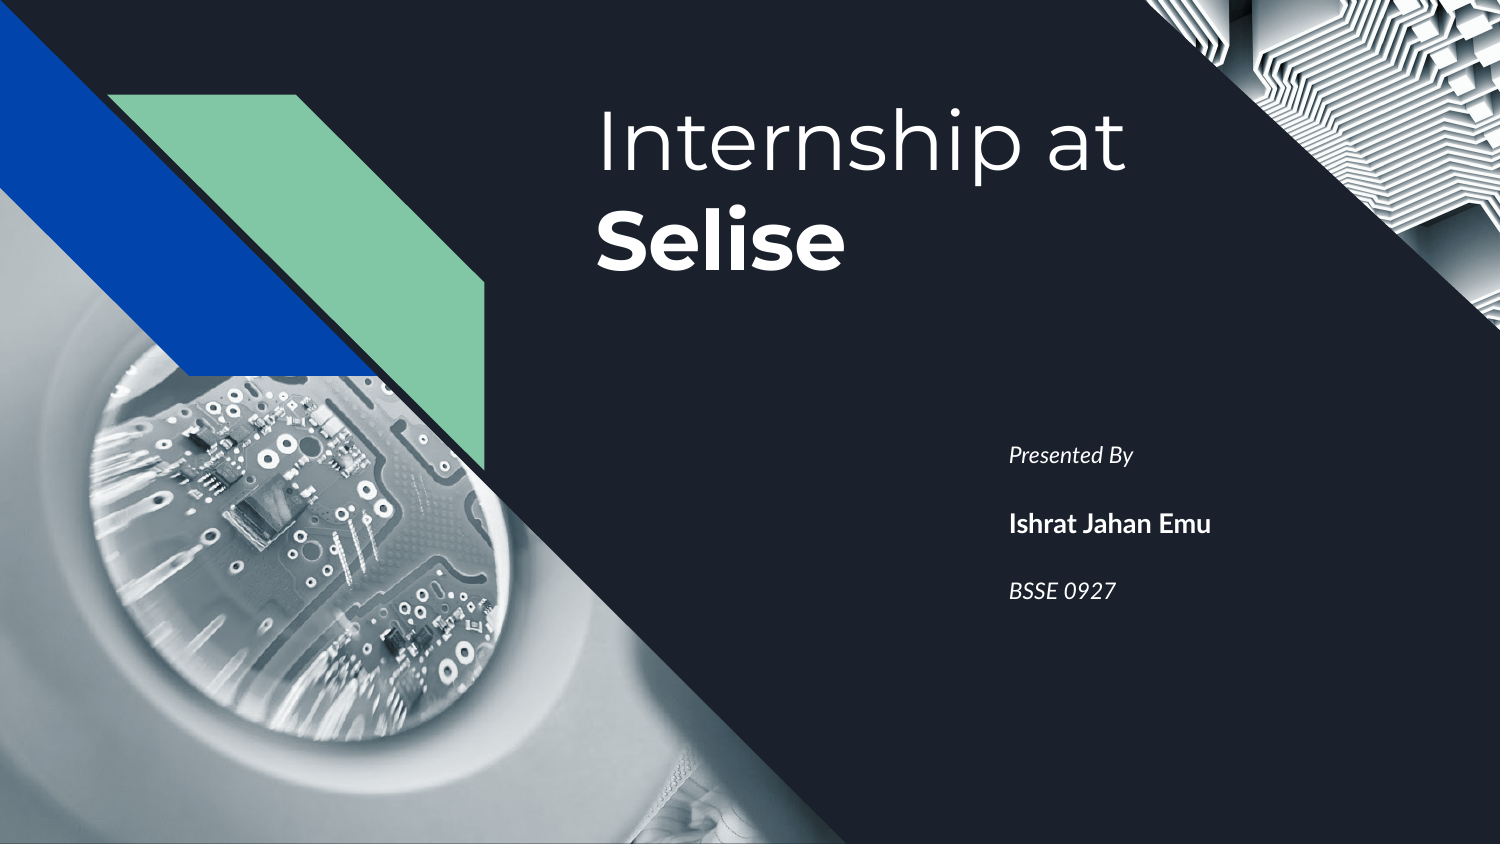

# Internship at
Selise
Presented By
Ishrat Jahan Emu
BSSE 0927